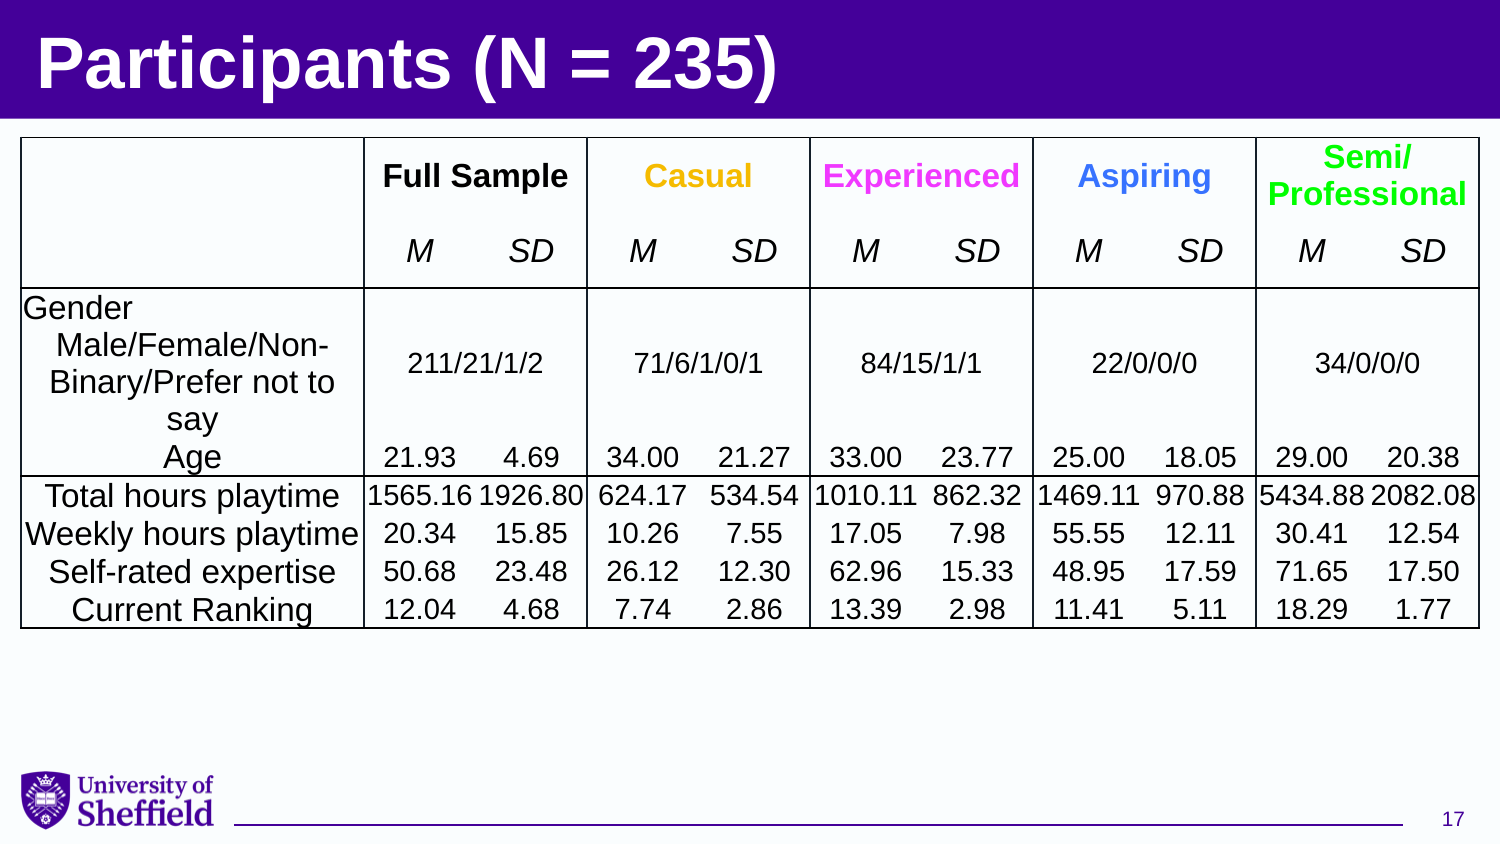

# Participants (N = 235)
|  | Full Sample |  | Casual |  | Experienced |  | Aspiring |  | Semi/Professional |  |
| --- | --- | --- | --- | --- | --- | --- | --- | --- | --- | --- |
|  | M | SD | M | SD | M | SD | M | SD | M | SD |
| Gender Male/Female/Non-Binary/Prefer not to say | 211/21/1/2 |  | 71/6/1/0/1 |  | 84/15/1/1 |  | 22/0/0/0 |  | 34/0/0/0 |  |
| Age | 21.93 | 4.69 | 34.00 | 21.27 | 33.00 | 23.77 | 25.00 | 18.05 | 29.00 | 20.38 |
| Total hours playtime | 1565.16 | 1926.80 | 624.17 | 534.54 | 1010.11 | 862.32 | 1469.11 | 970.88 | 5434.88 | 2082.08 |
| Weekly hours playtime | 20.34 | 15.85 | 10.26 | 7.55 | 17.05 | 7.98 | 55.55 | 12.11 | 30.41 | 12.54 |
| Self-rated expertise | 50.68 | 23.48 | 26.12 | 12.30 | 62.96 | 15.33 | 48.95 | 17.59 | 71.65 | 17.50 |
| Current Ranking | 12.04 | 4.68 | 7.74 | 2.86 | 13.39 | 2.98 | 11.41 | 5.11 | 18.29 | 1.77 |
17